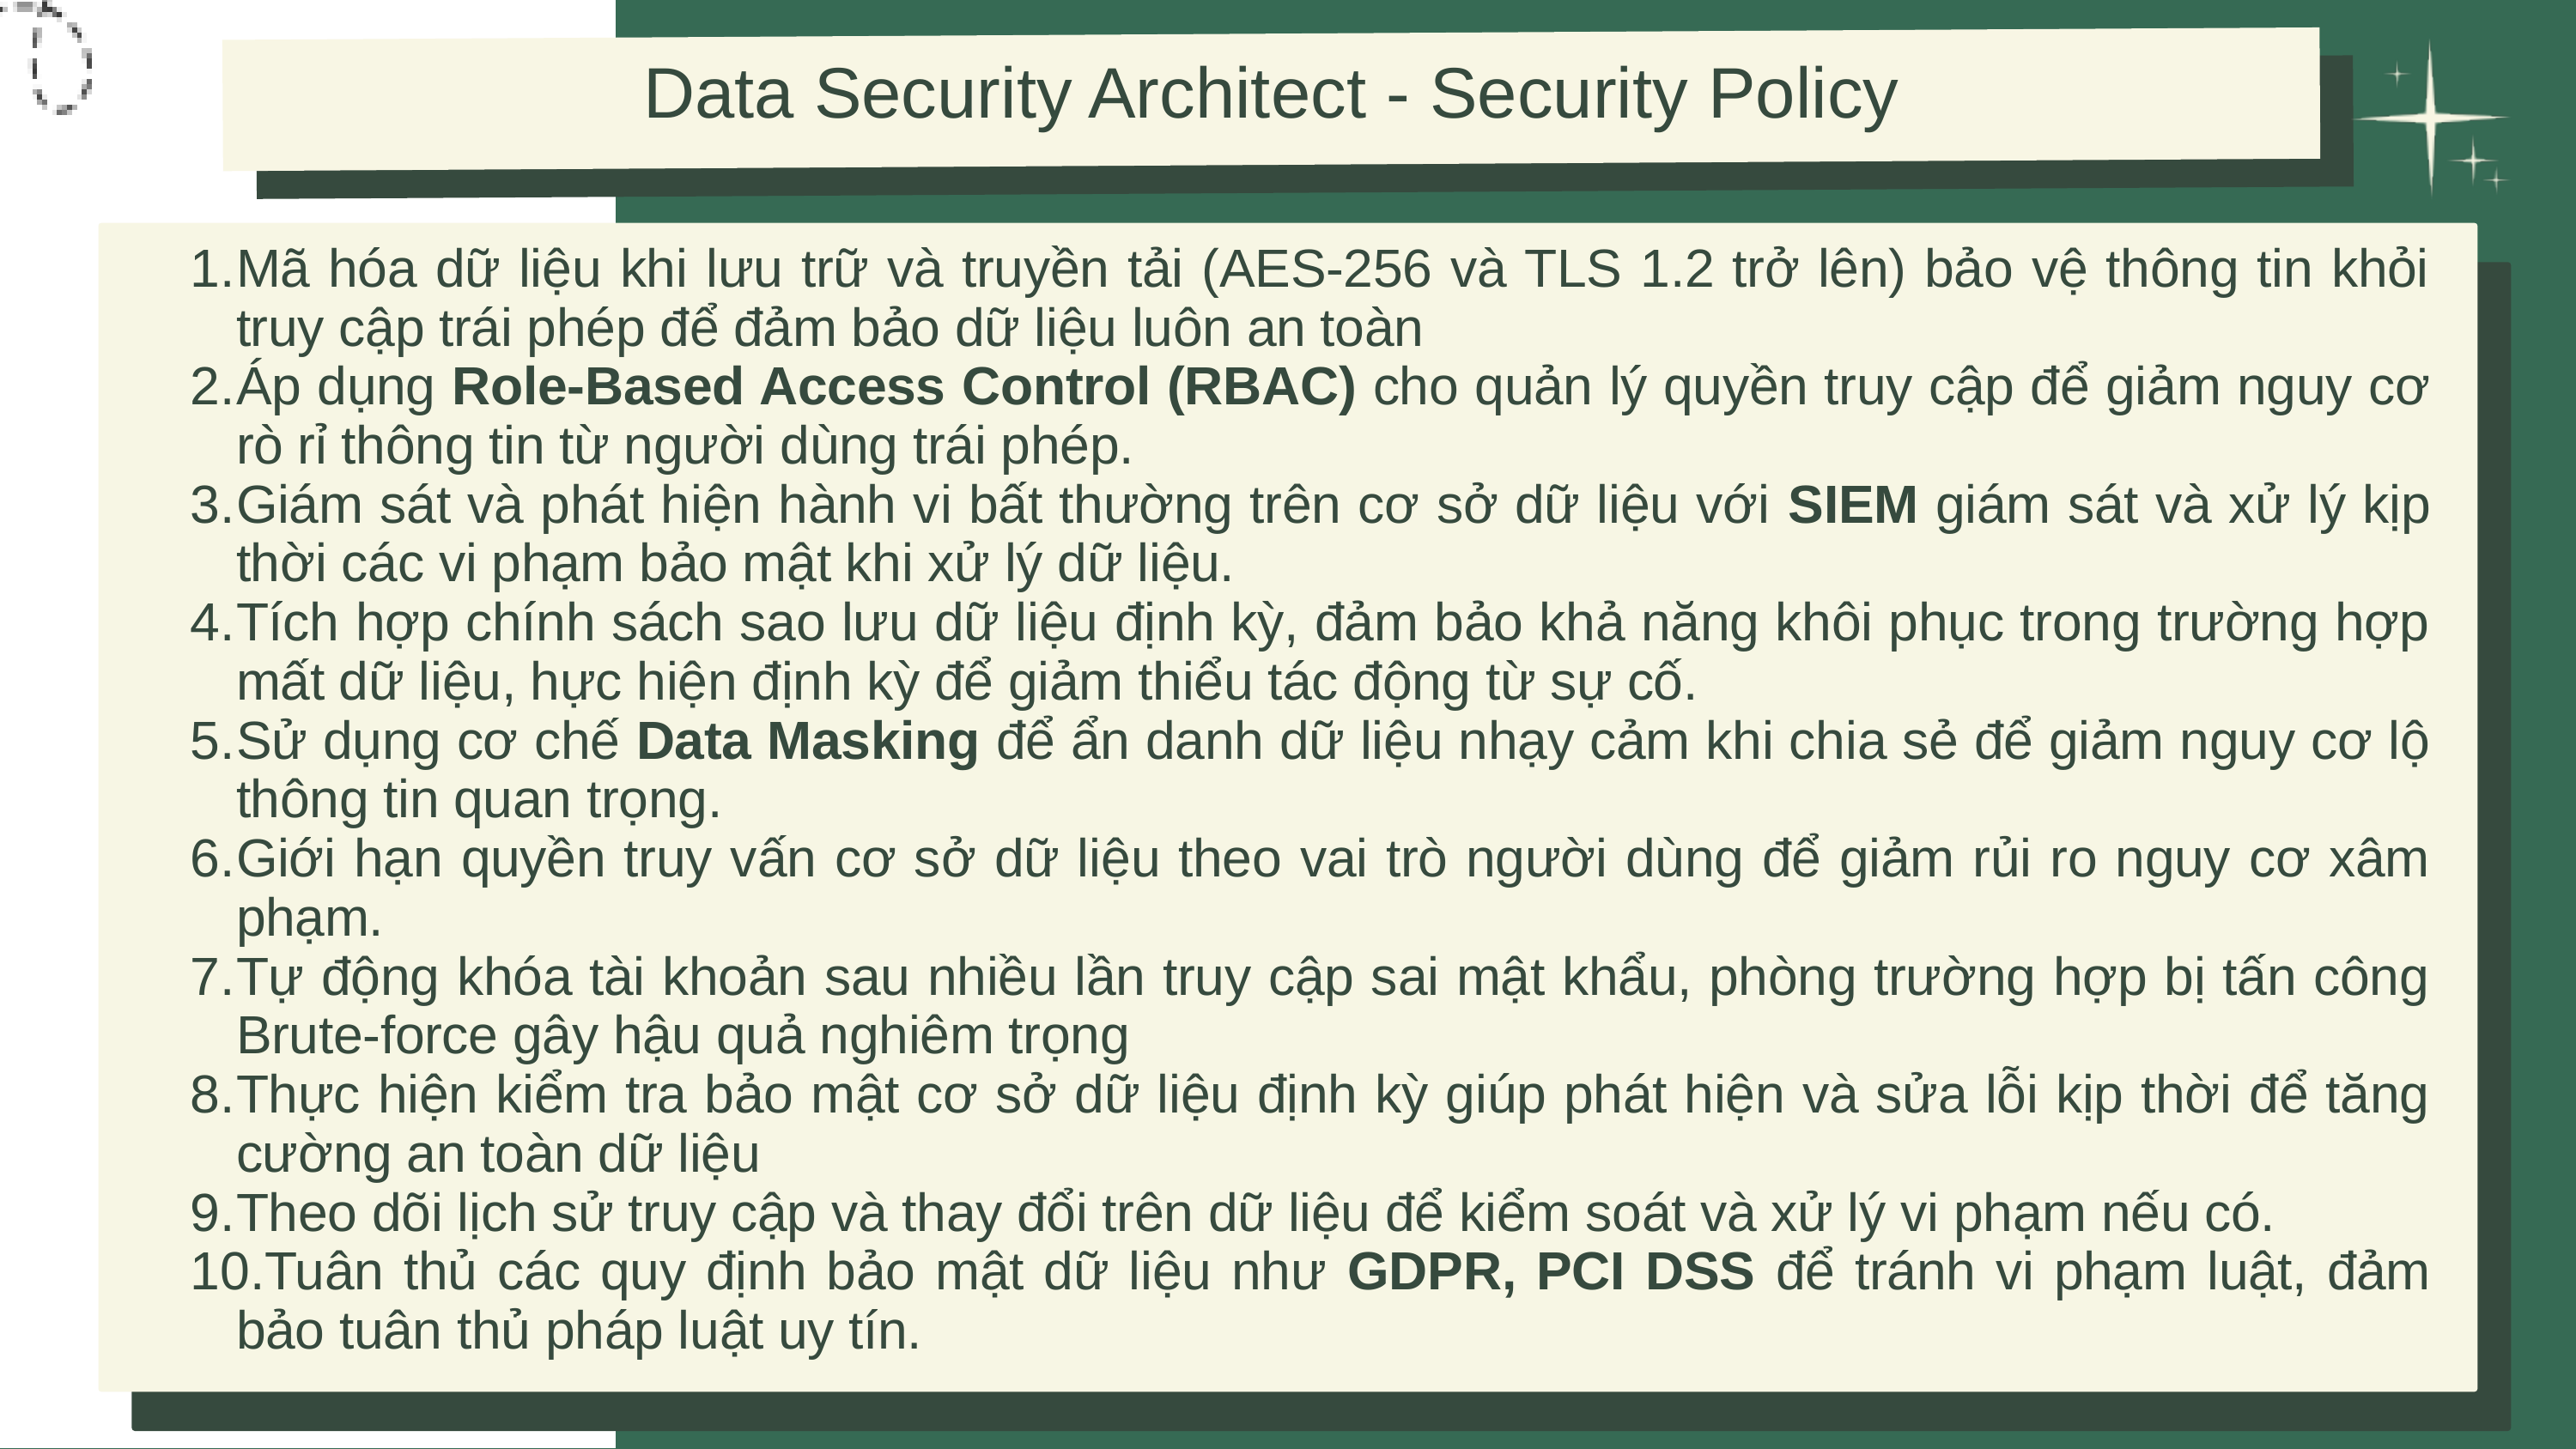

Data Security Architect - Security Policy

Mã hóa dữ liệu khi lưu trữ và truyền tải (AES-256 và TLS 1.2 trở lên) bảo vệ thông tin khỏi truy cập trái phép để đảm bảo dữ liệu luôn an toàn
Áp dụng Role-Based Access Control (RBAC) cho quản lý quyền truy cập để giảm nguy cơ rò rỉ thông tin từ người dùng trái phép.
Giám sát và phát hiện hành vi bất thường trên cơ sở dữ liệu với SIEM giám sát và xử lý kịp thời các vi phạm bảo mật khi xử lý dữ liệu.
Tích hợp chính sách sao lưu dữ liệu định kỳ, đảm bảo khả năng khôi phục trong trường hợp mất dữ liệu, hực hiện định kỳ để giảm thiểu tác động từ sự cố.
Sử dụng cơ chế Data Masking để ẩn danh dữ liệu nhạy cảm khi chia sẻ để giảm nguy cơ lộ thông tin quan trọng.
Giới hạn quyền truy vấn cơ sở dữ liệu theo vai trò người dùng để giảm rủi ro nguy cơ xâm phạm.
Tự động khóa tài khoản sau nhiều lần truy cập sai mật khẩu, phòng trường hợp bị tấn công Brute-force gây hậu quả nghiêm trọng
Thực hiện kiểm tra bảo mật cơ sở dữ liệu định kỳ giúp phát hiện và sửa lỗi kịp thời để tăng cường an toàn dữ liệu
Theo dõi lịch sử truy cập và thay đổi trên dữ liệu để kiểm soát và xử lý vi phạm nếu có.
Tuân thủ các quy định bảo mật dữ liệu như GDPR, PCI DSS để tránh vi phạm luật, đảm bảo tuân thủ pháp luật uy tín.